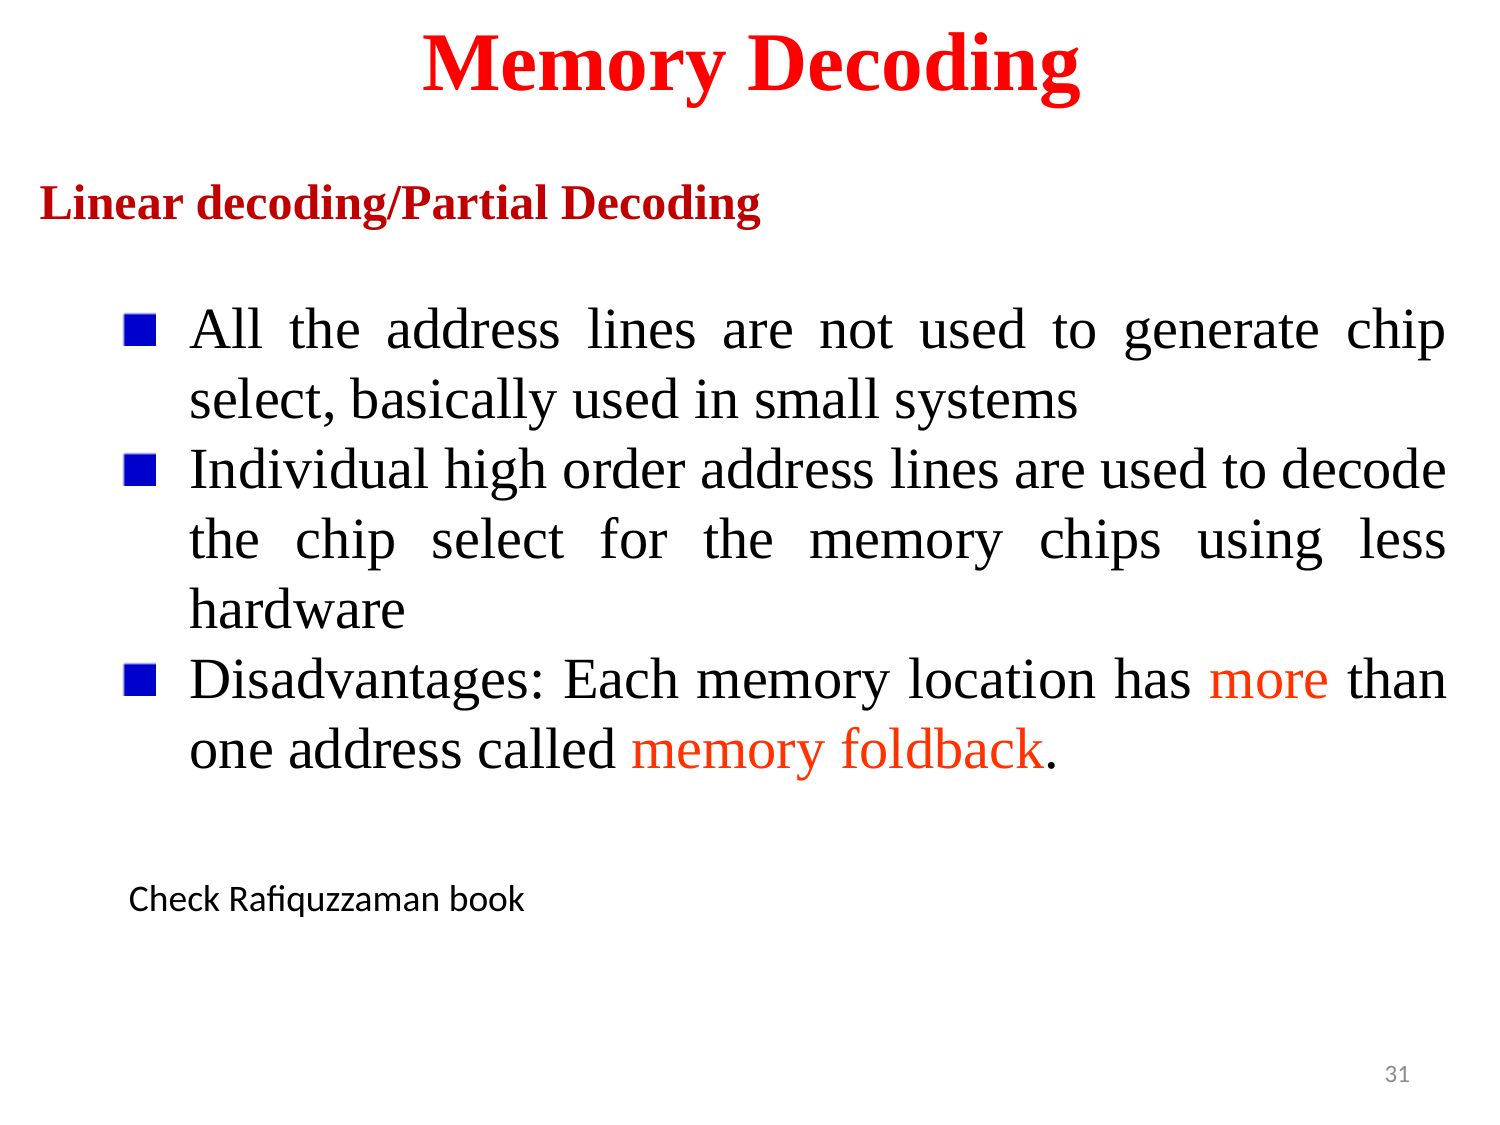

Memory Decoding
Linear decoding/Partial Decoding

All the address lines are not used to generate chip select, basically used in small systems
Individual high order address lines are used to decode the chip select for the memory chips using less hardware
Disadvantages: Each memory location has more than one address called memory foldback.

Check Rafiquzzaman book
31